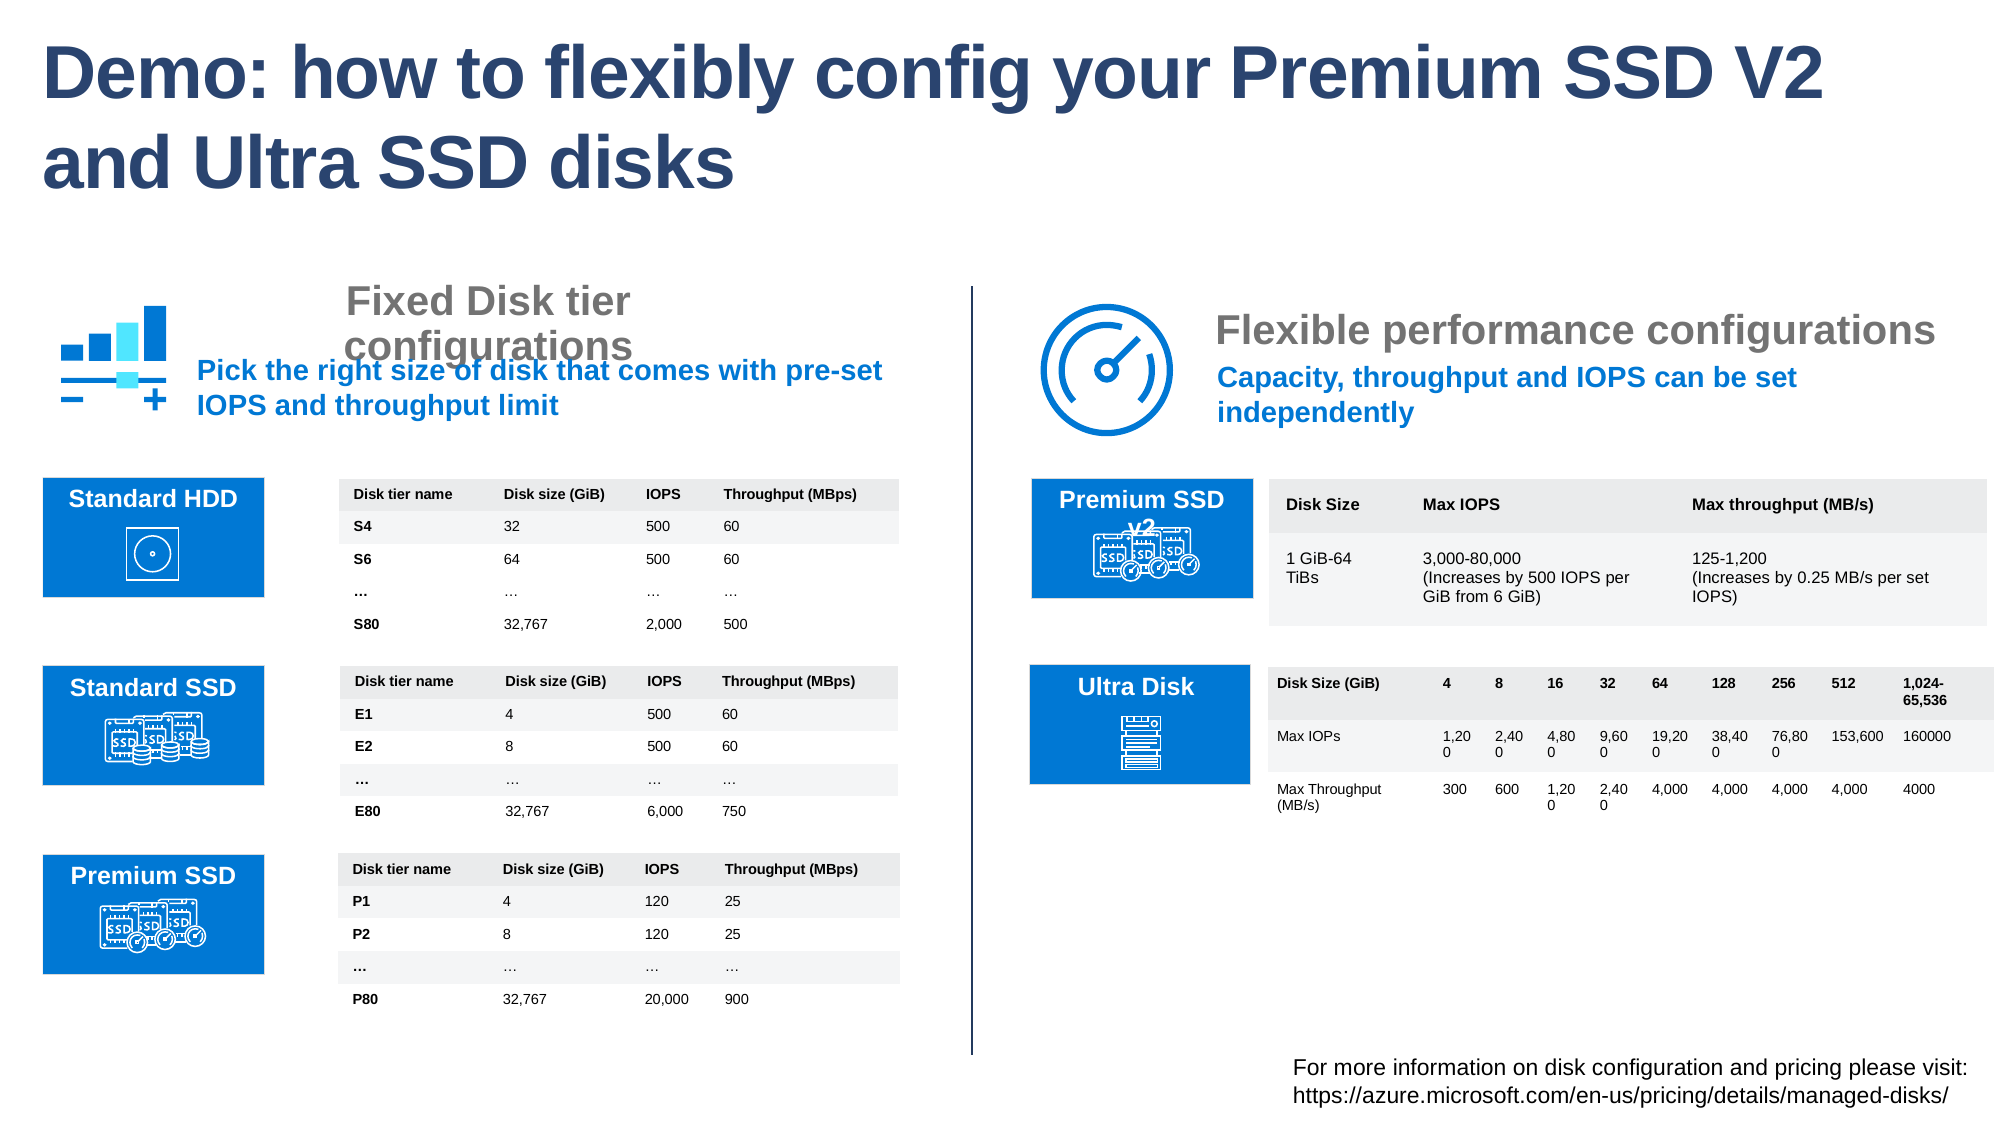

# Demo: how to flexibly config your Premium SSD V2 and Ultra SSD disks
Fixed Disk tier configurations

Flexible performance configurations
Pick the right size of disk that comes with pre-set IOPS and throughput limit
Capacity, throughput and IOPS can be set independently
| Standard HDD |
| --- |
| Premium SSD v2 |
| --- |
| Disk tier name | Disk size (GiB) | IOPS | Throughput (MBps) |
| --- | --- | --- | --- |
| S4 | 32 | 500 | 60 |
| S6 | 64 | 500 | 60 |
| … | … | … | … |
| S80 | 32,767 | 2,000 | 500 |
| Disk Size | Max IOPS | Max throughput (MB/s) |
| --- | --- | --- |
| 1 GiB-64 TiBs | 3,000-80,000 (Increases by 500 IOPS per GiB from 6 GiB) | 125-1,200 (Increases by 0.25 MB/s per set IOPS) |

| Ultra Disk |
| --- |
| Standard SSD |
| --- |
| Disk tier name | Disk size (GiB) | IOPS | Throughput (MBps) |
| --- | --- | --- | --- |
| E1 | 4 | 500 | 60 |
| E2 | 8 | 500 | 60 |
| … | … | … | … |
| E80 | 32,767 | 6,000 | 750 |
| Disk Size (GiB) | 4 | 8 | 16 | 32 | 64 | 128 | 256 | 512 | 1,024-65,536 |
| --- | --- | --- | --- | --- | --- | --- | --- | --- | --- |
| Max IOPs | 1,200 | 2,400 | 4,800 | 9,600 | 19,200 | 38,400 | 76,800 | 153,600 | 160000 |
| Max Throughput (MB/s) | 300 | 600 | 1,200 | 2,400 | 4,000 | 4,000 | 4,000 | 4,000 | 4000 |

| Disk tier name | Disk size (GiB) | IOPS | Throughput (MBps) |
| --- | --- | --- | --- |
| P1 | 4 | 120 | 25 |
| P2 | 8 | 120 | 25 |
| … | … | … | … |
| P80 | 32,767 | 20,000 | 900 |
| Premium SSD |
| --- |

For more information on disk configuration and pricing please visit: https://azure.microsoft.com/en-us/pricing/details/managed-disks/